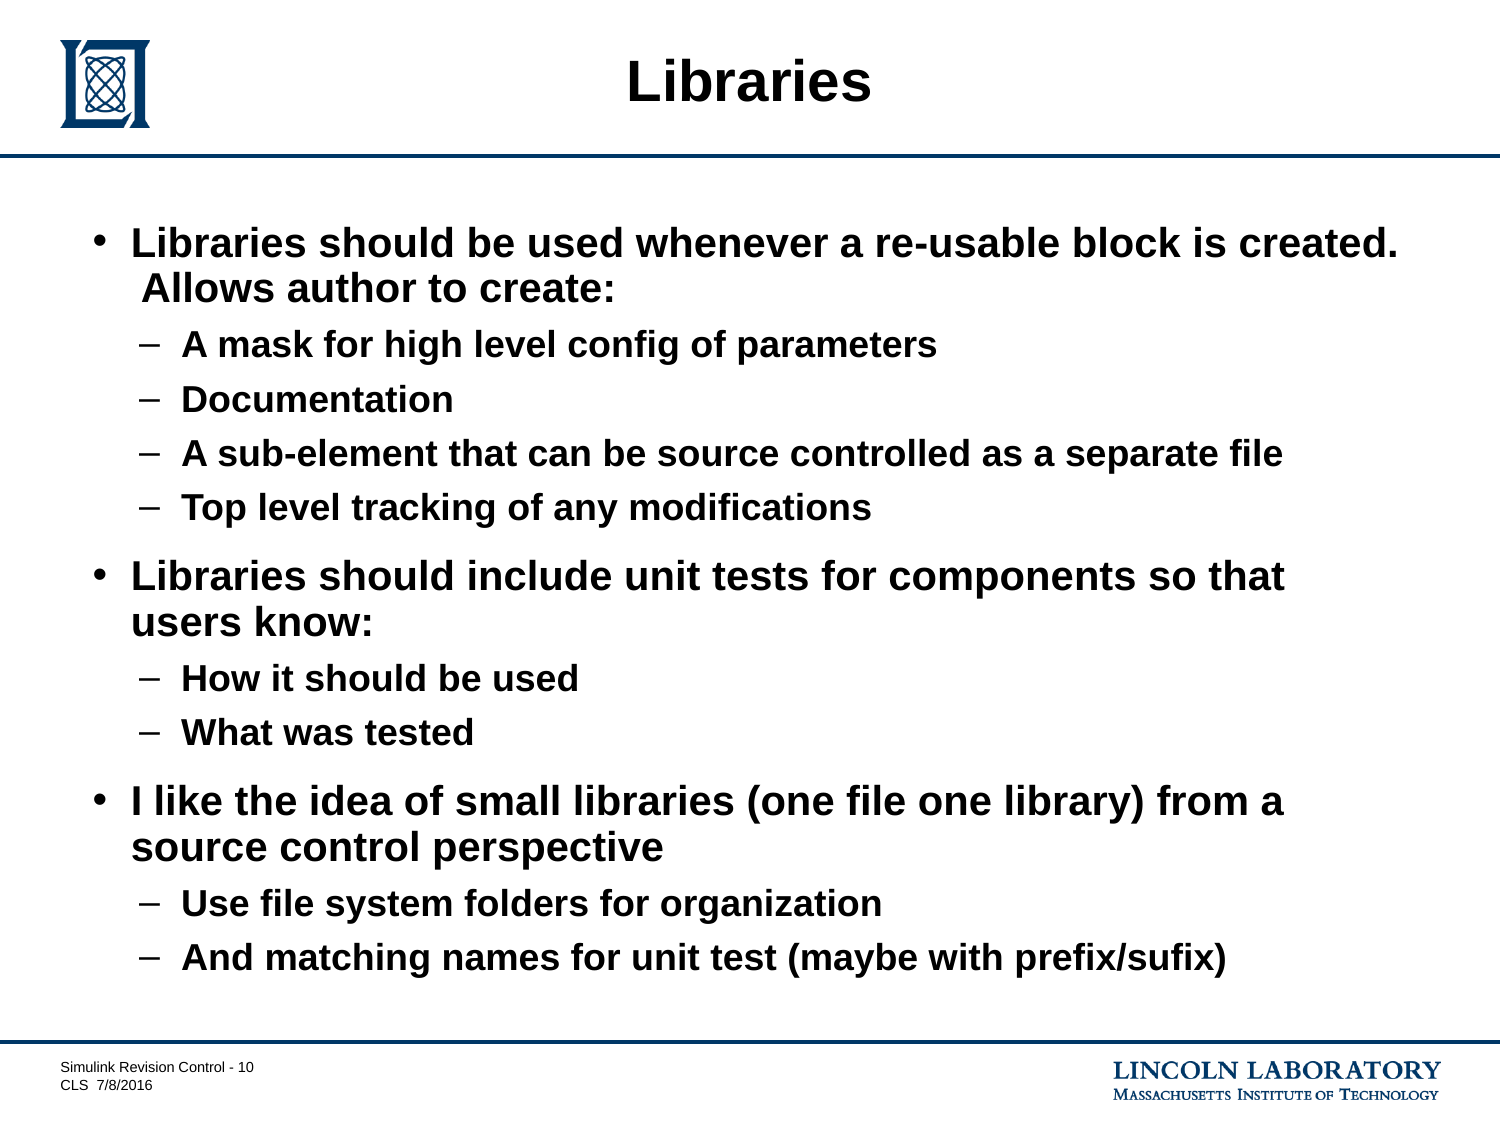

# Libraries
Libraries should be used whenever a re-usable block is created.  Allows author to create:
A mask for high level config of parameters
Documentation
A sub-element that can be source controlled as a separate file
Top level tracking of any modifications
Libraries should include unit tests for components so that users know:
How it should be used
What was tested
I like the idea of small libraries (one file one library) from a source control perspective
Use file system folders for organization
And matching names for unit test (maybe with prefix/sufix)